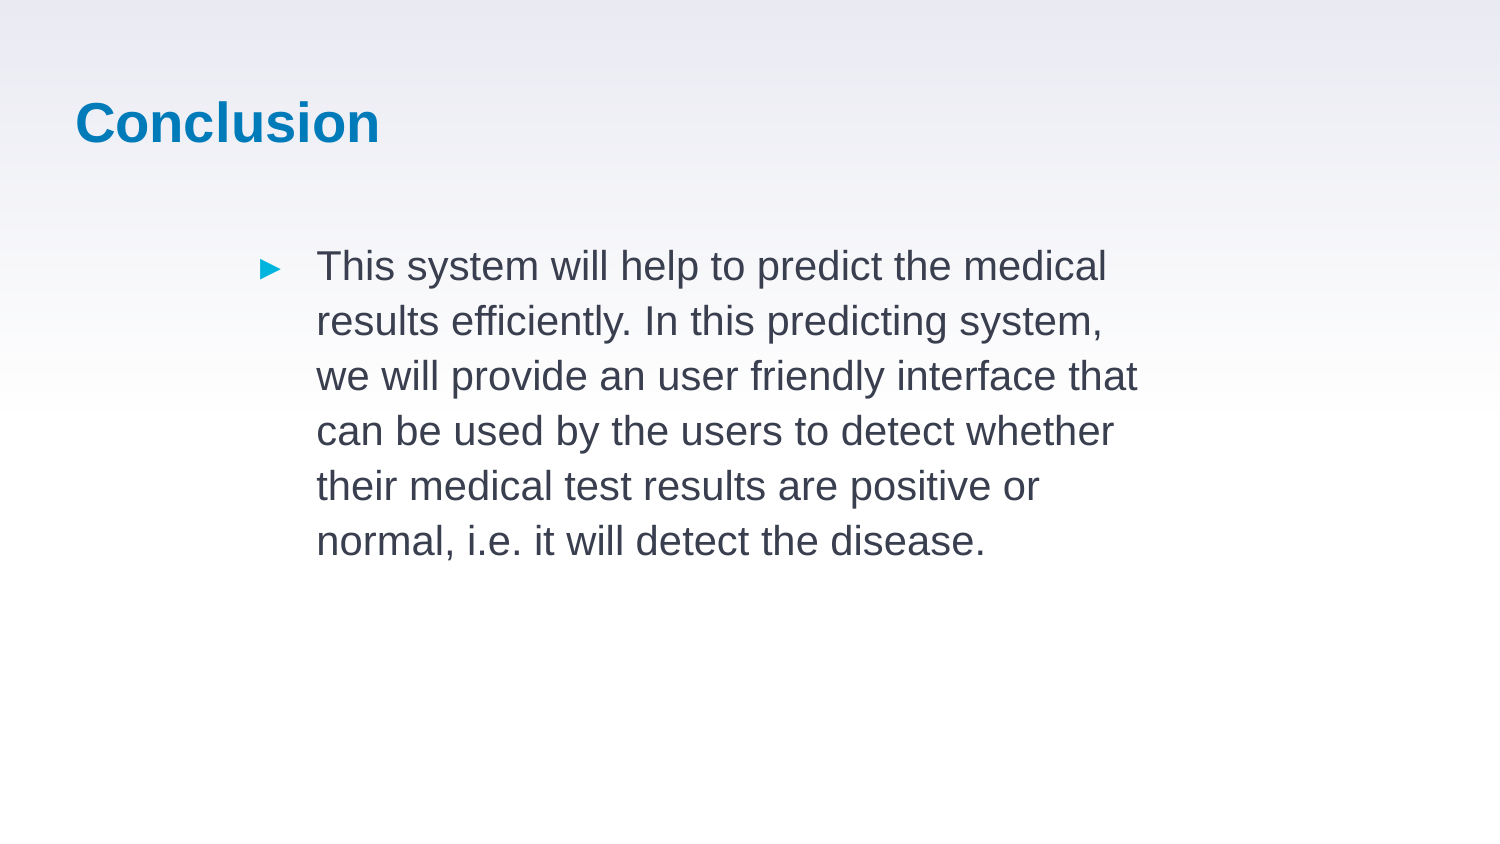

# Conclusion
This system will help to predict the medical results efficiently. In this predicting system, we will provide an user friendly interface that can be used by the users to detect whether their medical test results are positive or normal, i.e. it will detect the disease.